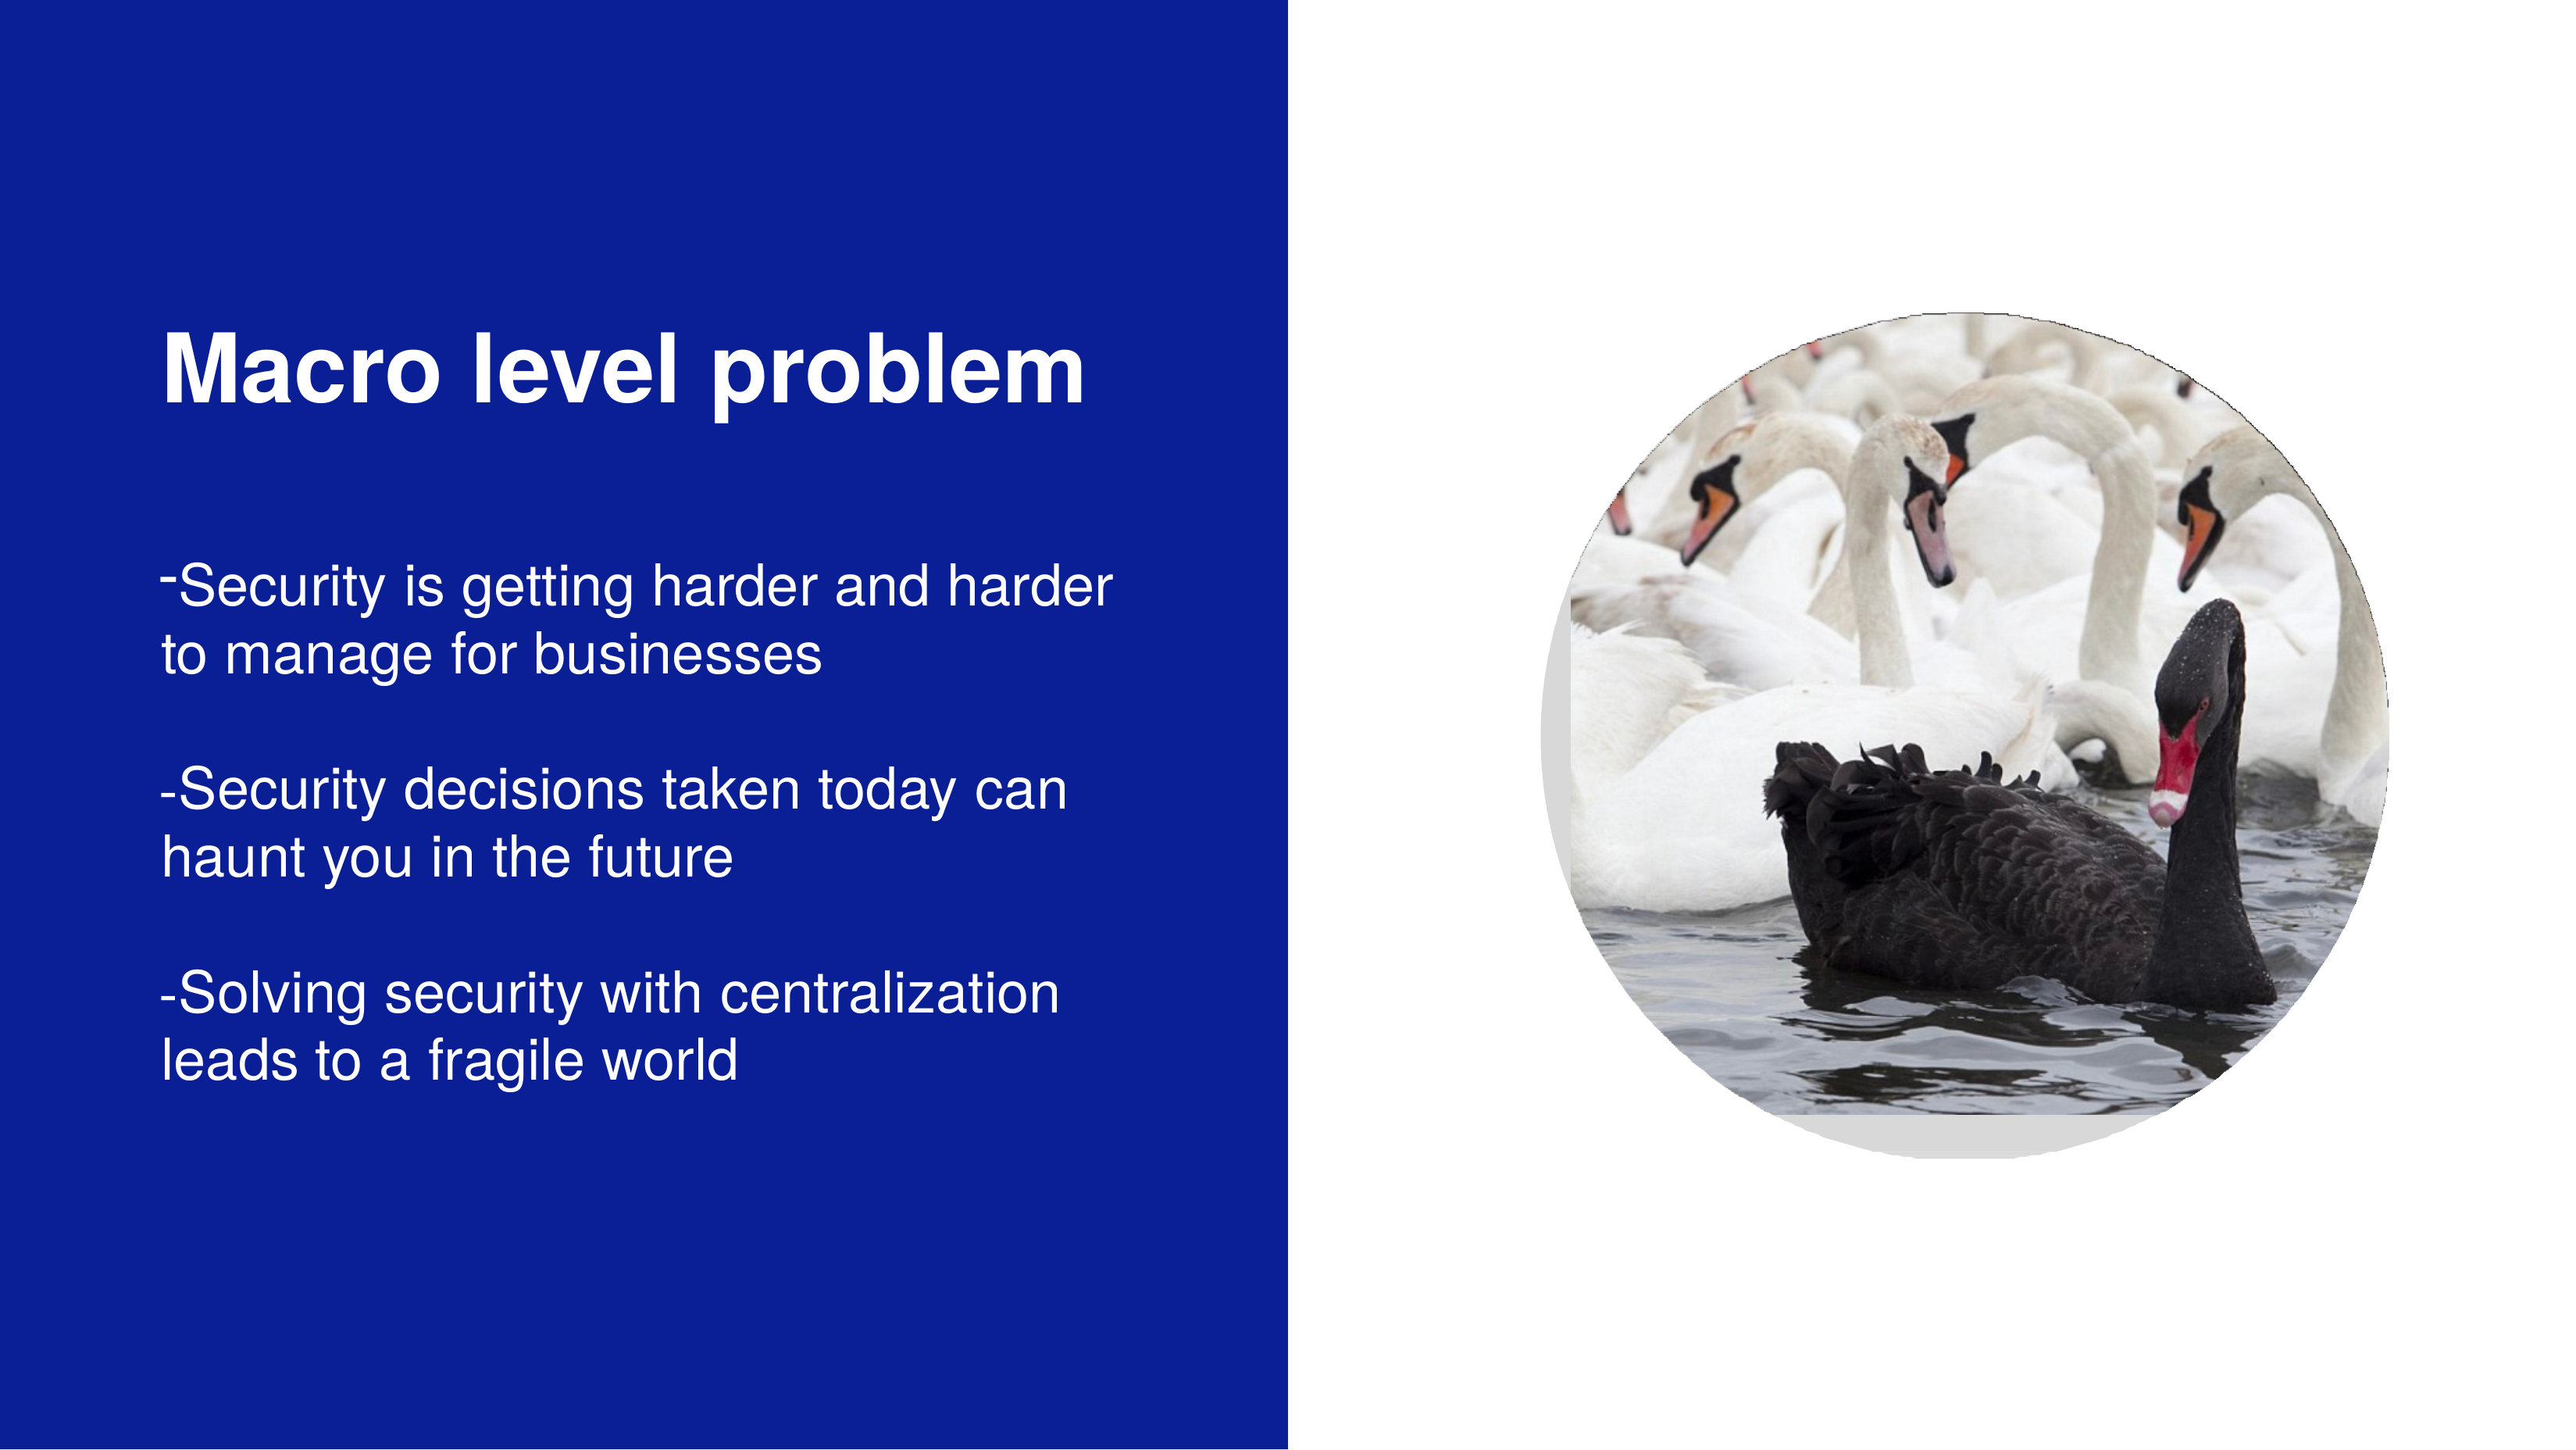

# Macro level problem

Security is getting harder and harder  to manage for businesses

Security decisions taken today can  haunt you in the future

Solving security with centralization  leads to a fragile world